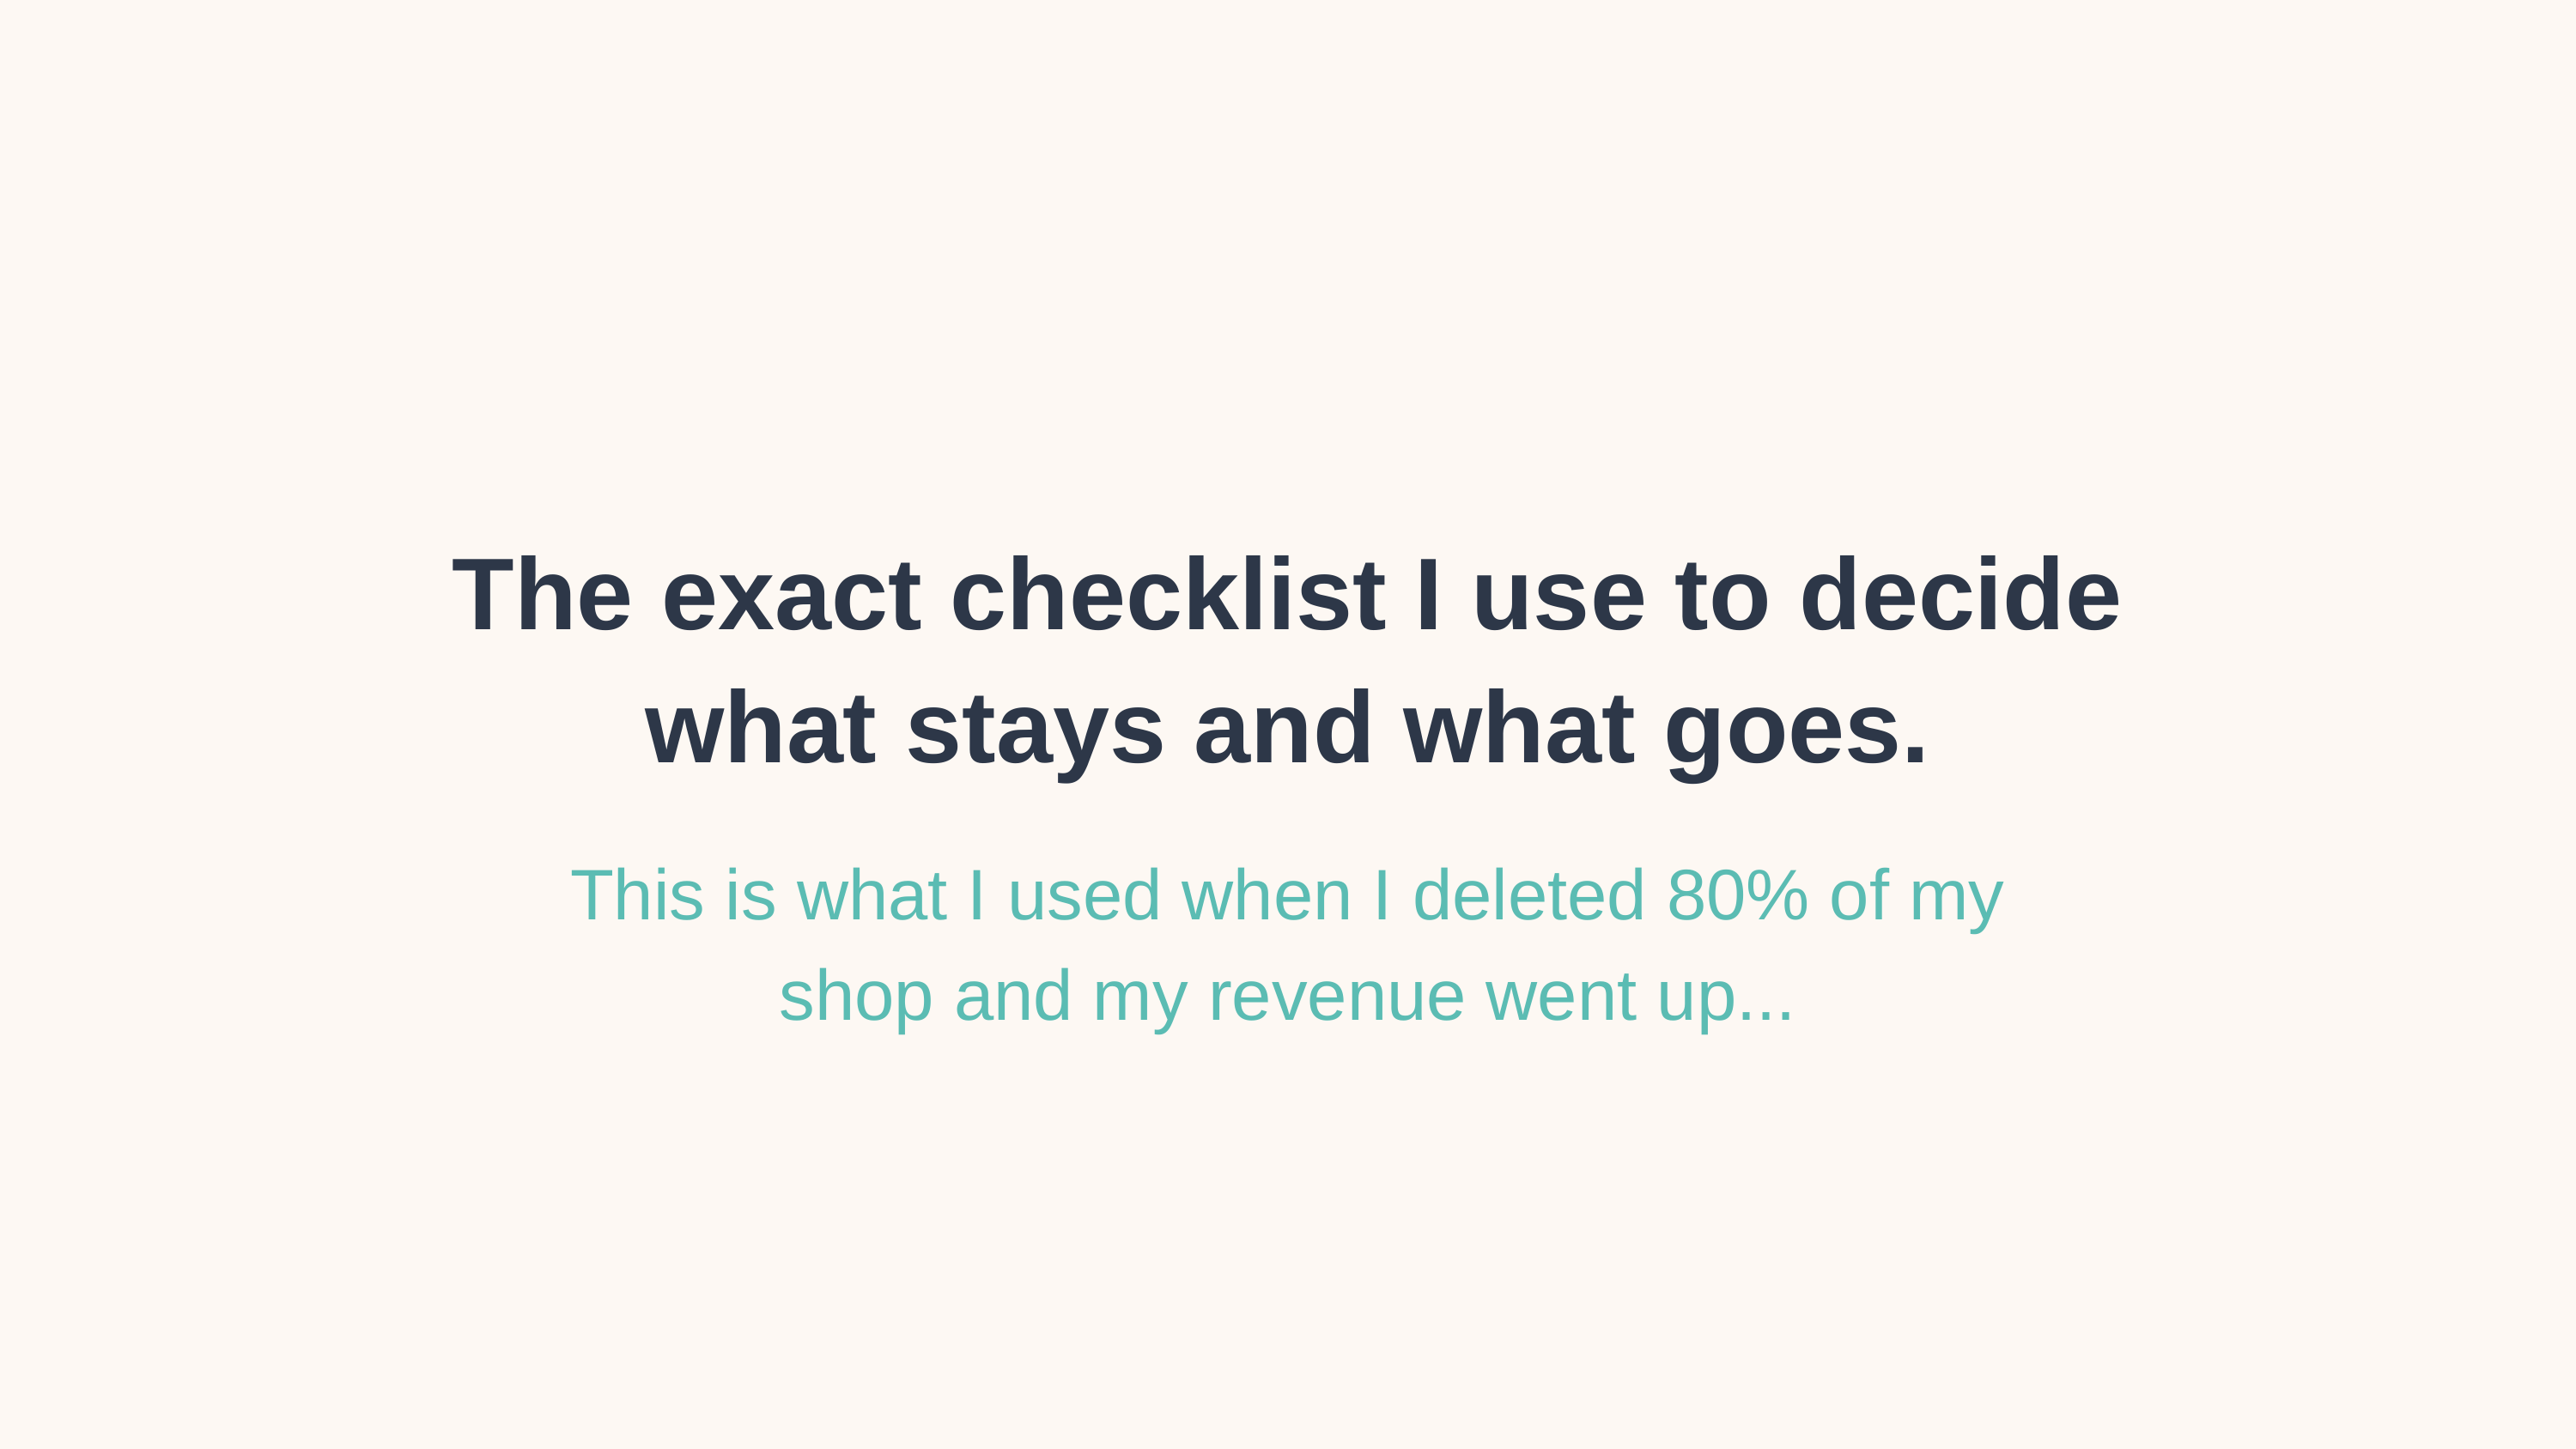

The exact checklist I use to decide what stays and what goes.
This is what I used when I deleted 80% of my shop and my revenue went up...